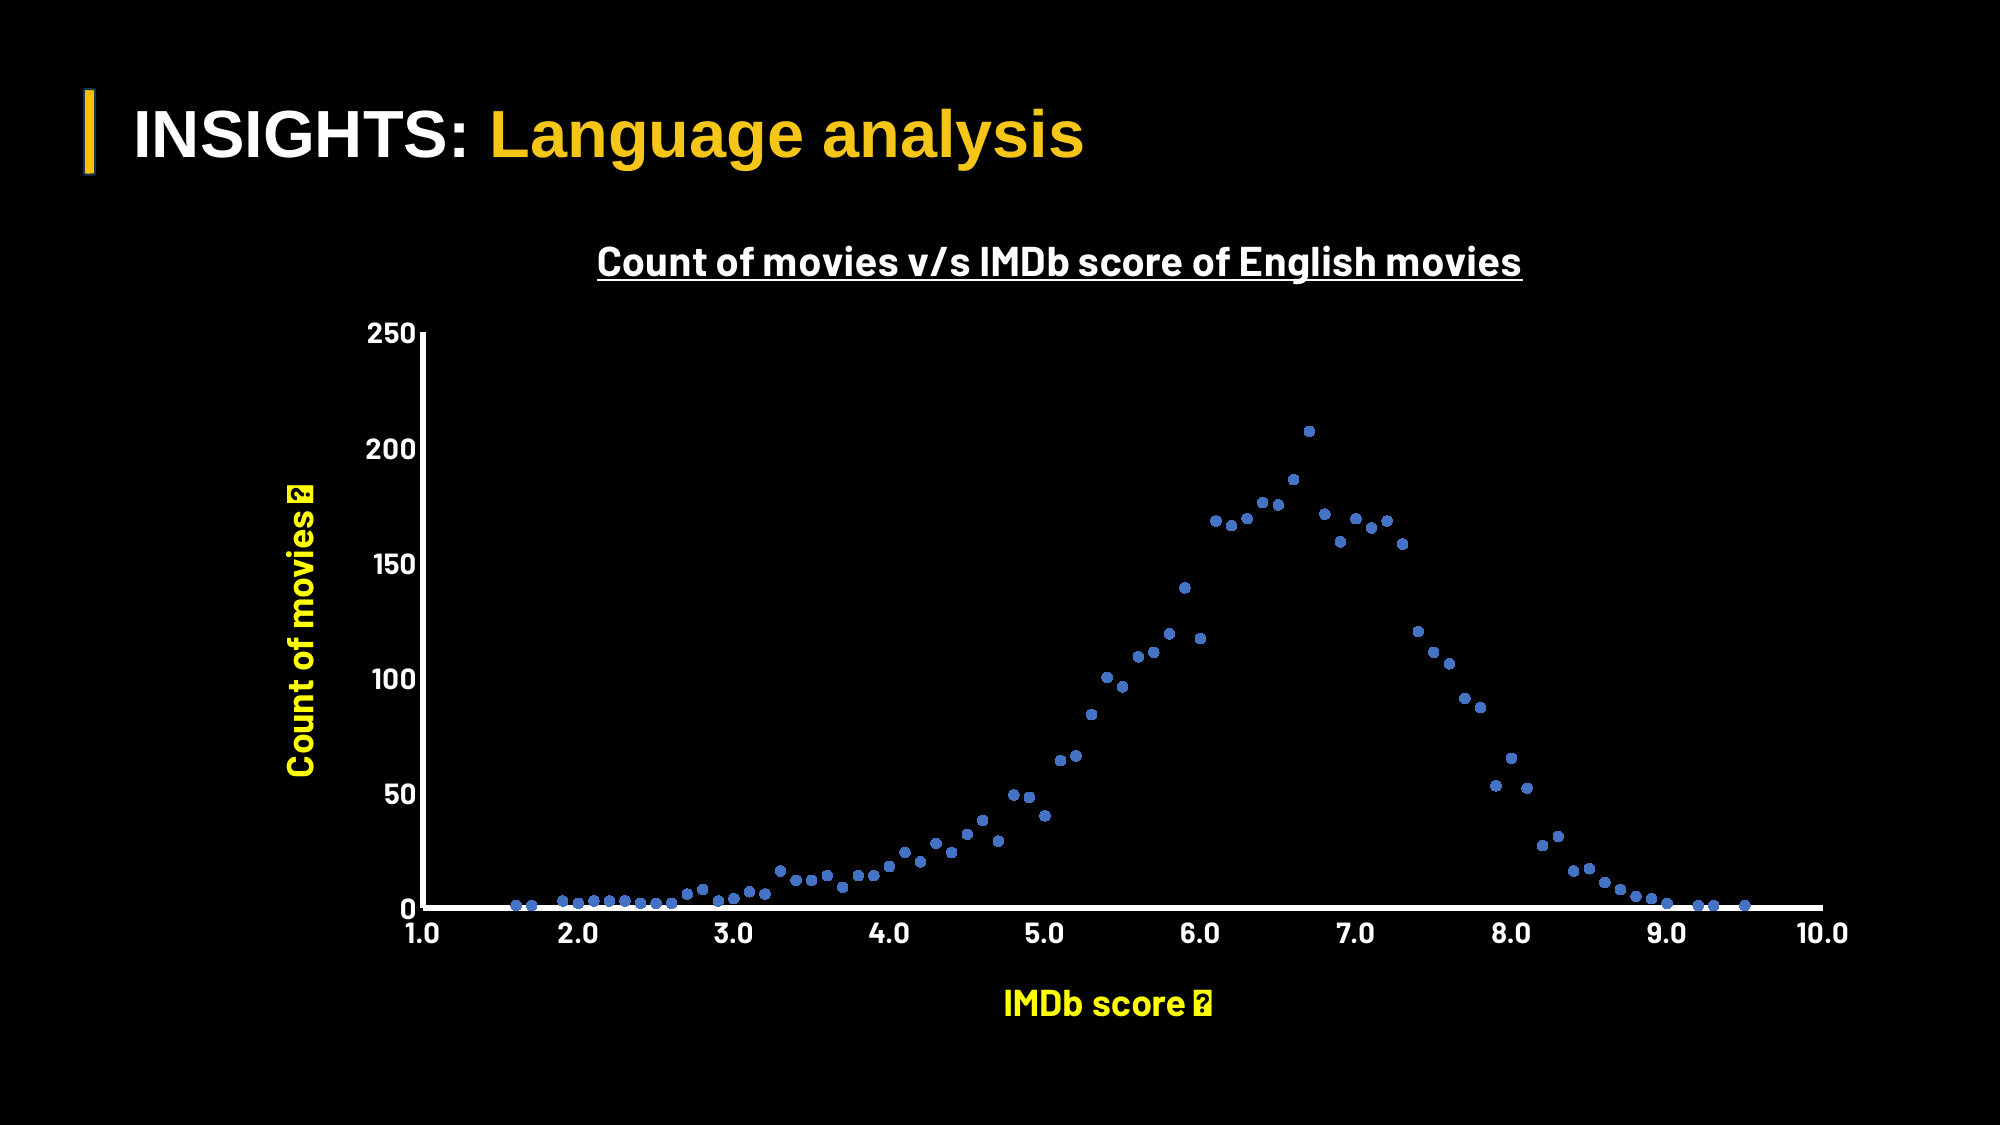

INSIGHTS: Language analysis

### Chart: Count of movies v/s IMDb score of English movies

| Category | English |
|---|---|